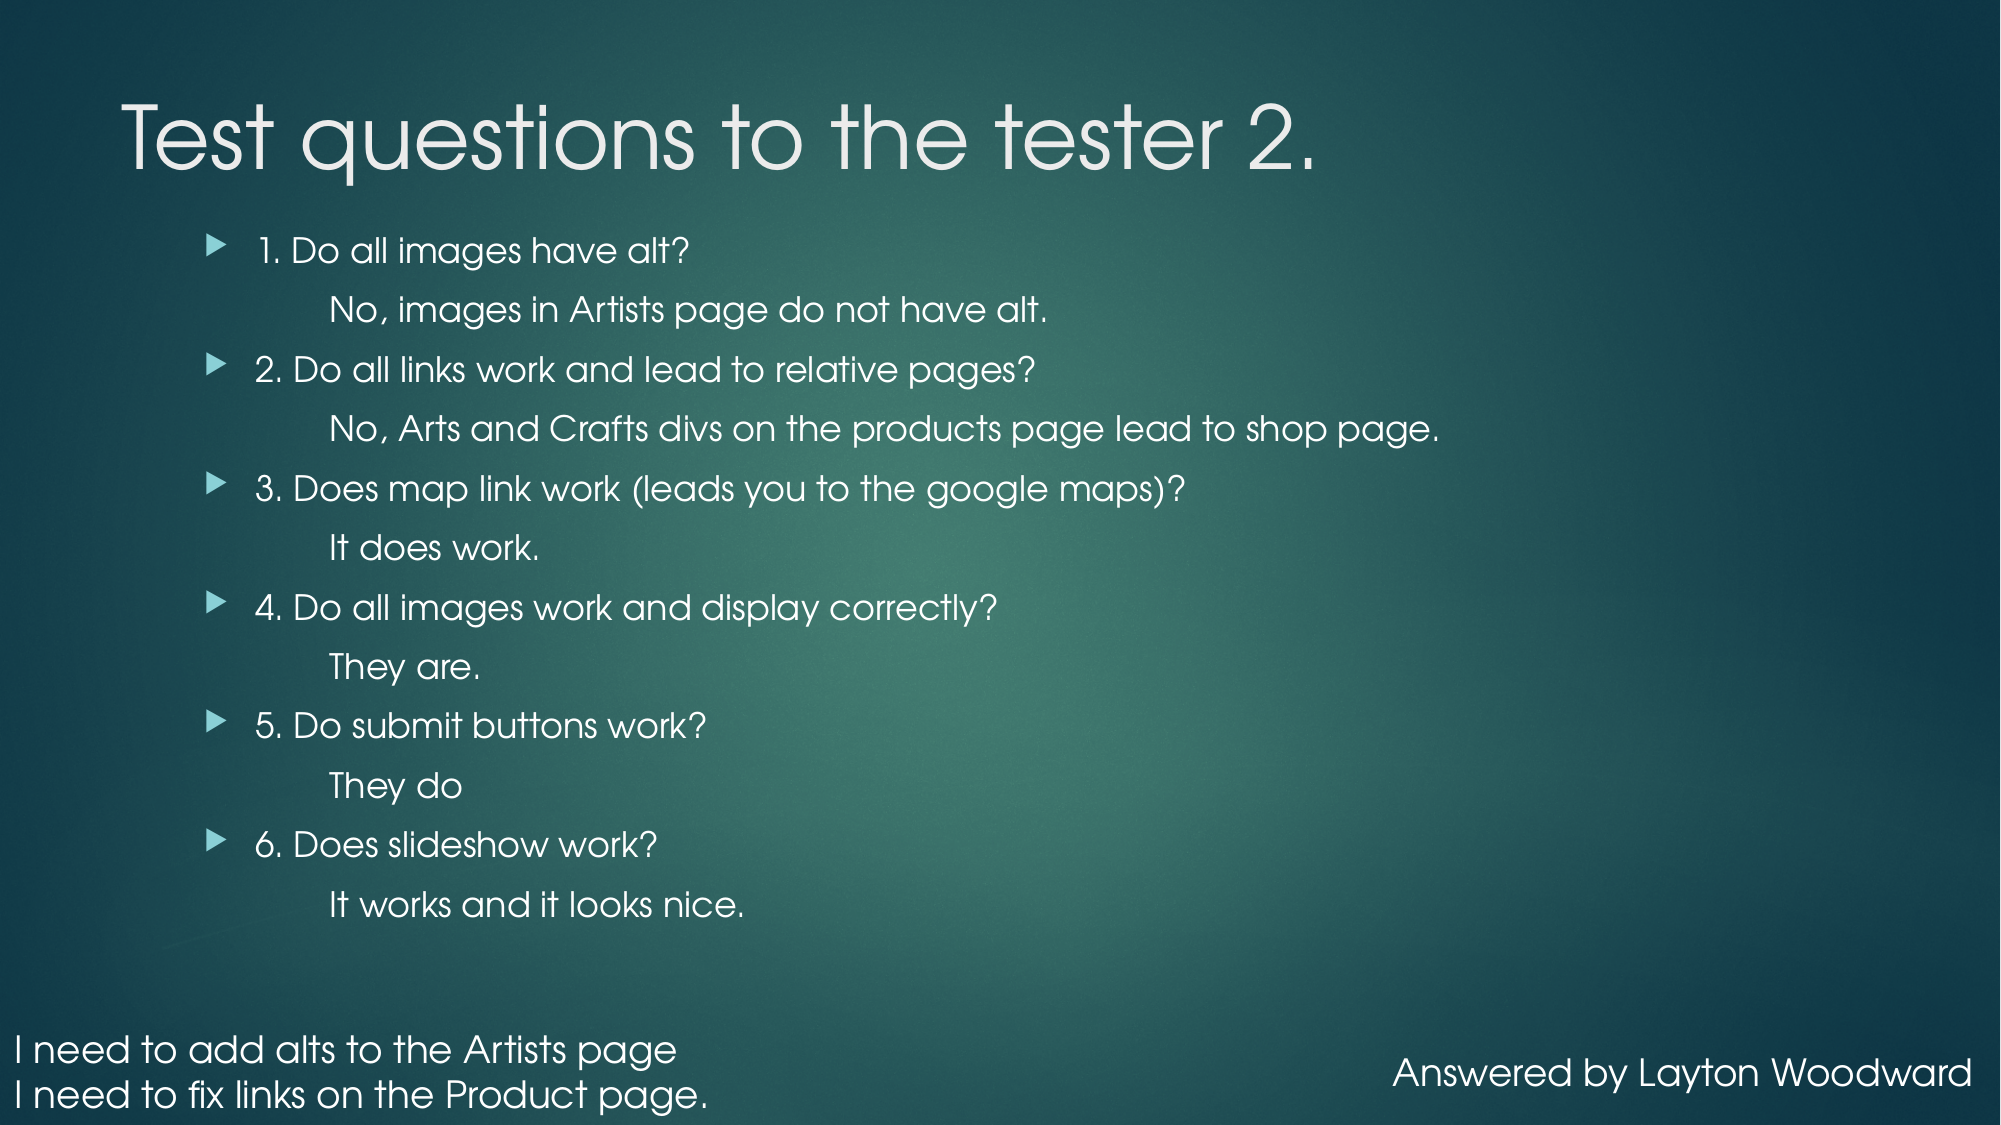

# Test questions to the tester 2.
1. Do all images have alt?
	No, images in Artists page do not have alt.
2. Do all links work and lead to relative pages?
	No, Arts and Crafts divs on the products page lead to shop page.
3. Does map link work (leads you to the google maps)?
	It does work.
4. Do all images work and display correctly?
	They are.
5. Do submit buttons work?
	They do
6. Does slideshow work?
	It works and it looks nice.
I need to add alts to the Artists page
I need to fix links on the Product page.
Answered by Layton Woodward